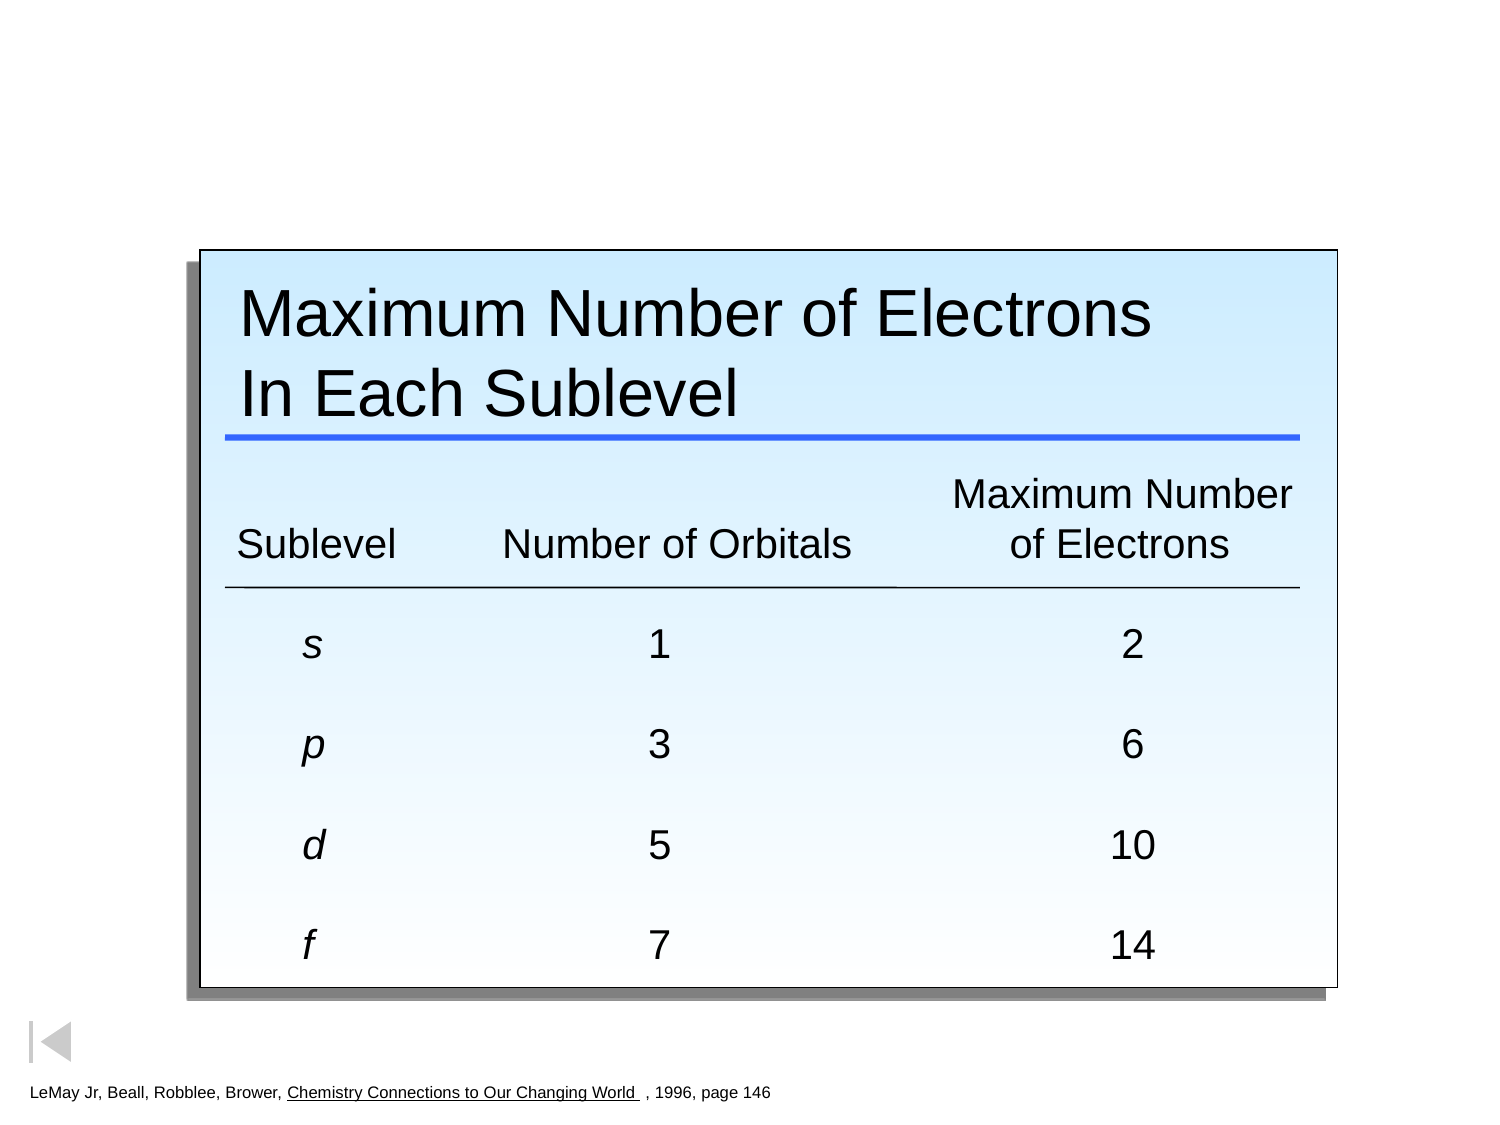

Maximum Number of Electrons
In Each Sublevel
# Maximum Number of Electrons In Each Sublevel

					Maximum Number
   Sublevel	Number of Orbitals	     of Electrons

s	   	    1			      2

p		    3			      6

d		    5			     10

f		    7			     14

LeMay Jr, Beall, Robblee, Brower, Chemistry Connections to Our Changing World  , 1996, page 146